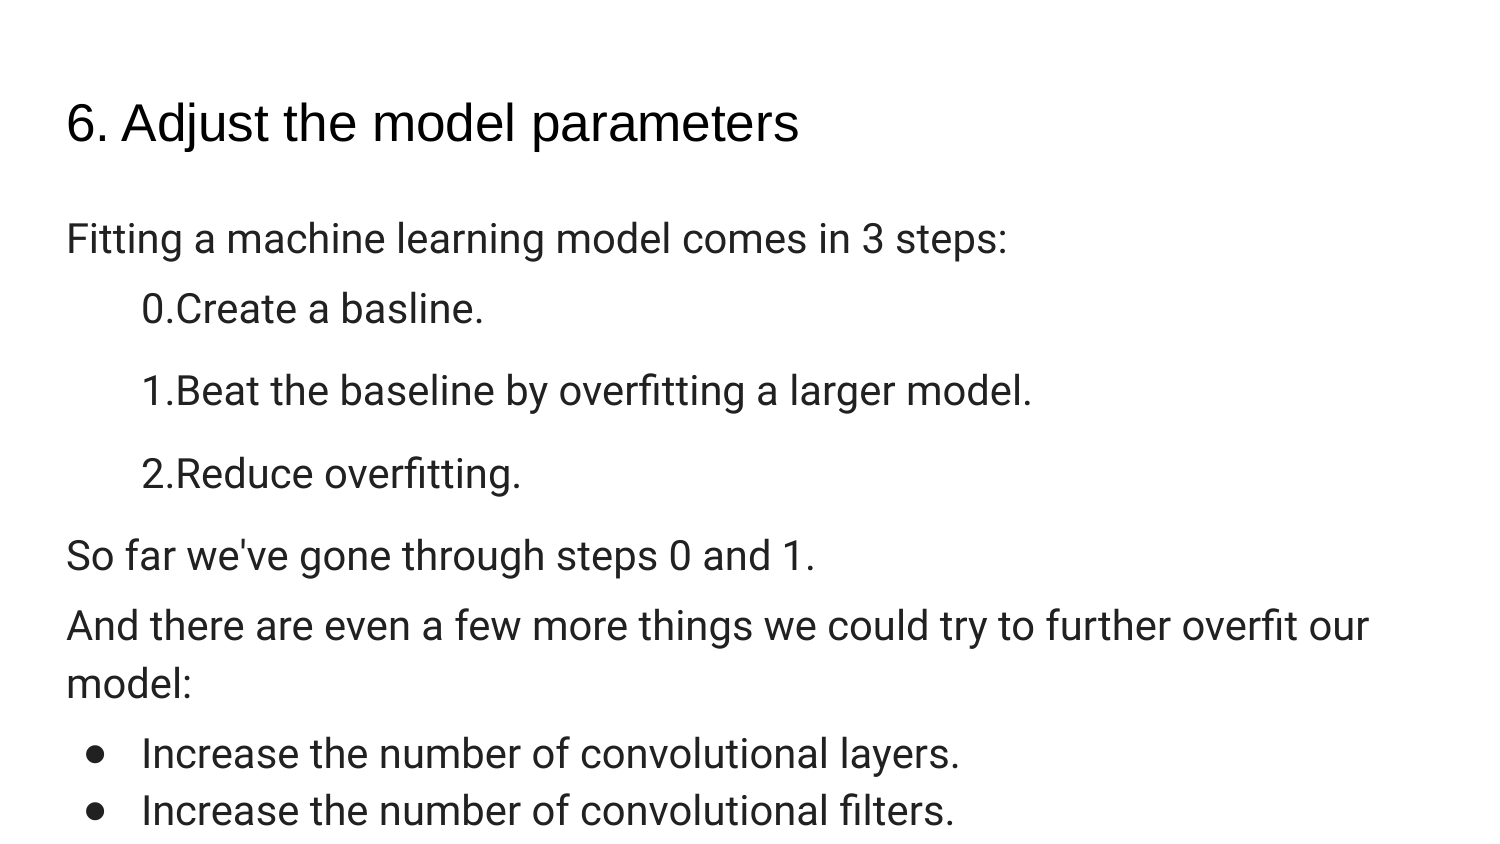

# 6. Adjust the model parameters
Fitting a machine learning model comes in 3 steps:
0.Create a basline.
1.Beat the baseline by overfitting a larger model.
2.Reduce overfitting.
So far we've gone through steps 0 and 1.
And there are even a few more things we could try to further overfit our model:
Increase the number of convolutional layers.
Increase the number of convolutional filters.
Add another dense layer to the output of our flattened layer